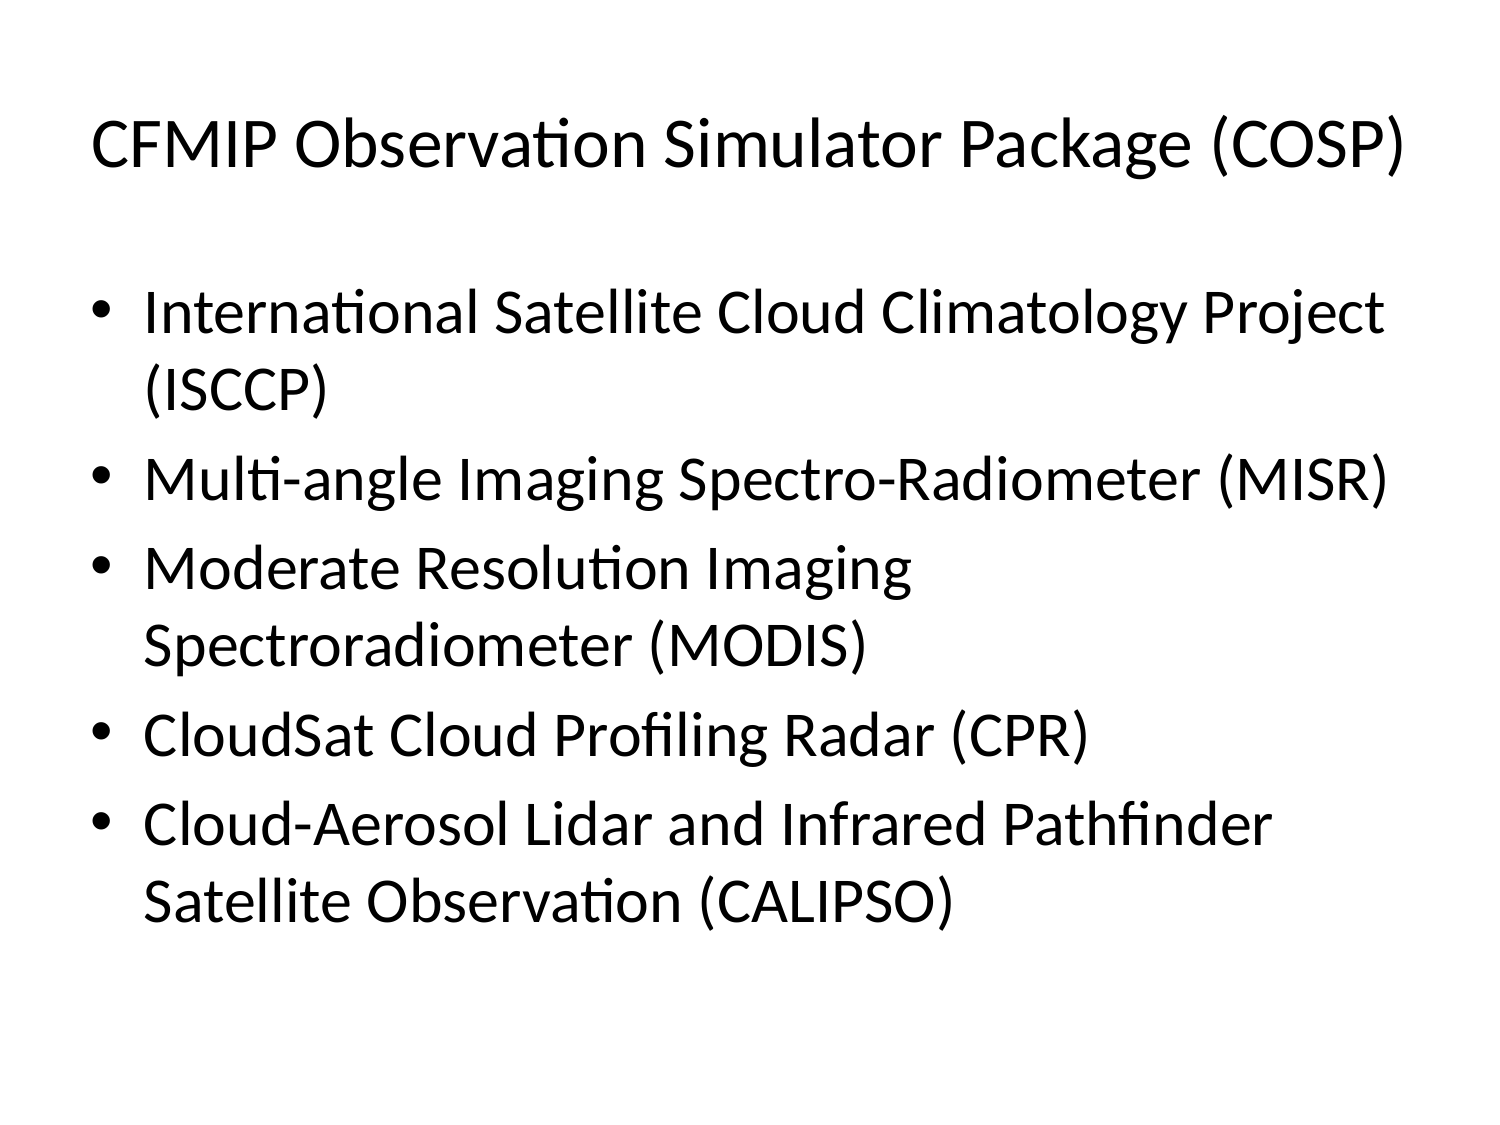

# CFMIP Observation Simulator Package (COSP)
International Satellite Cloud Climatology Project (ISCCP)
Multi-angle Imaging Spectro-Radiometer (MISR)
Moderate Resolution Imaging Spectroradiometer (MODIS)
CloudSat Cloud Profiling Radar (CPR)
Cloud-Aerosol Lidar and Infrared Pathfinder Satellite Observation (CALIPSO)